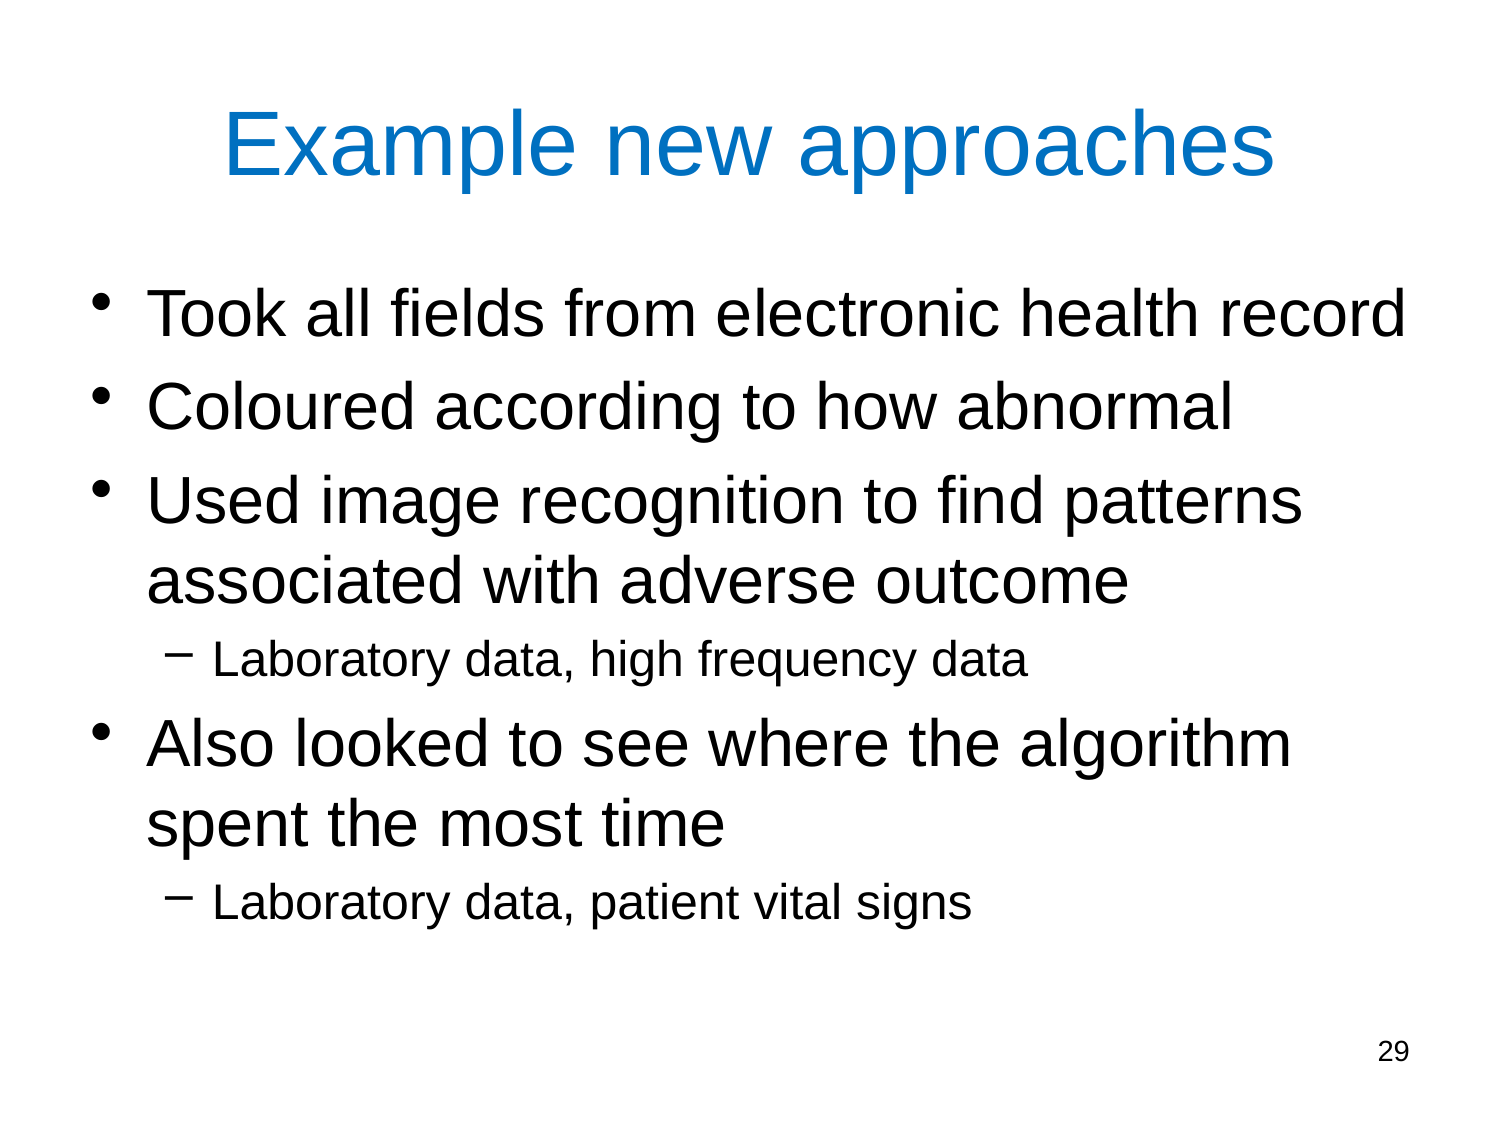

# Example new approaches
Took all fields from electronic health record
Coloured according to how abnormal
Used image recognition to find patterns associated with adverse outcome
Laboratory data, high frequency data
Also looked to see where the algorithm spent the most time
Laboratory data, patient vital signs
29